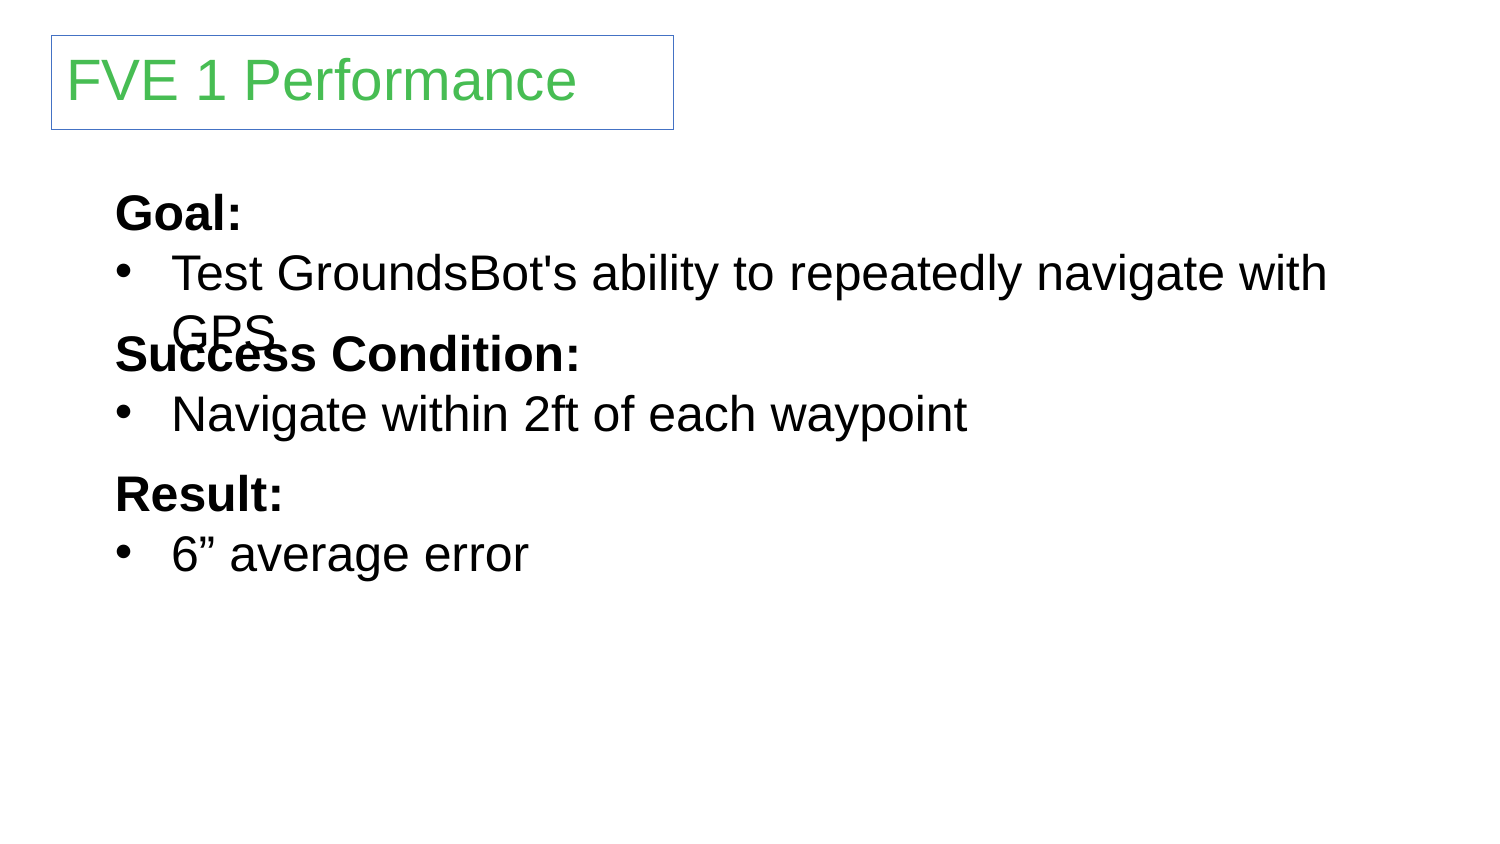

FVE 1 Performance
Goal:
Test GroundsBot's ability to repeatedly navigate with GPS

Success Condition:
Navigate within 2ft of each waypoint
Result:
6” average error